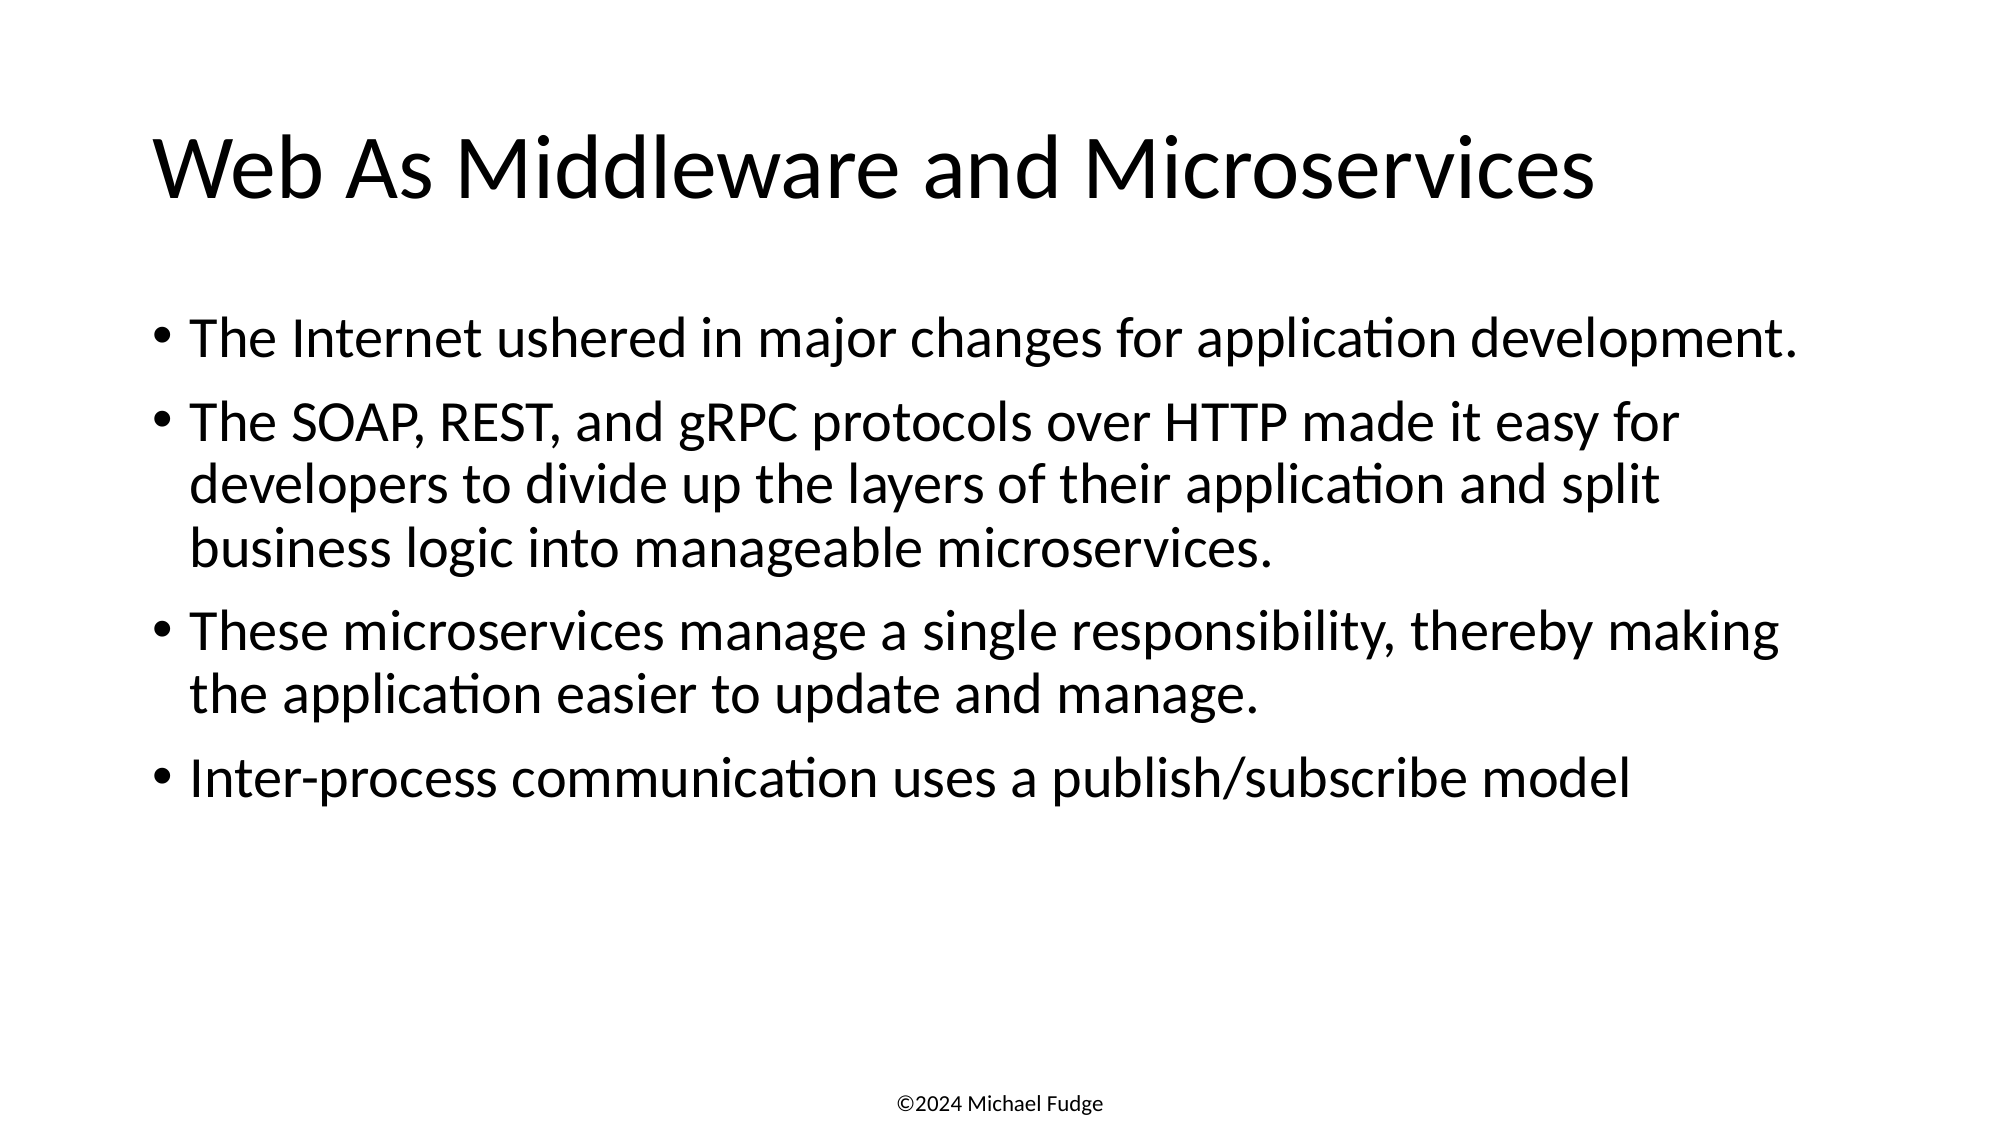

# Web As Middleware and Microservices
The Internet ushered in major changes for application development.
The SOAP, REST, and gRPC protocols over HTTP made it easy for developers to divide up the layers of their application and split business logic into manageable microservices.
These microservices manage a single responsibility, thereby making the application easier to update and manage.
Inter-process communication uses a publish/subscribe model